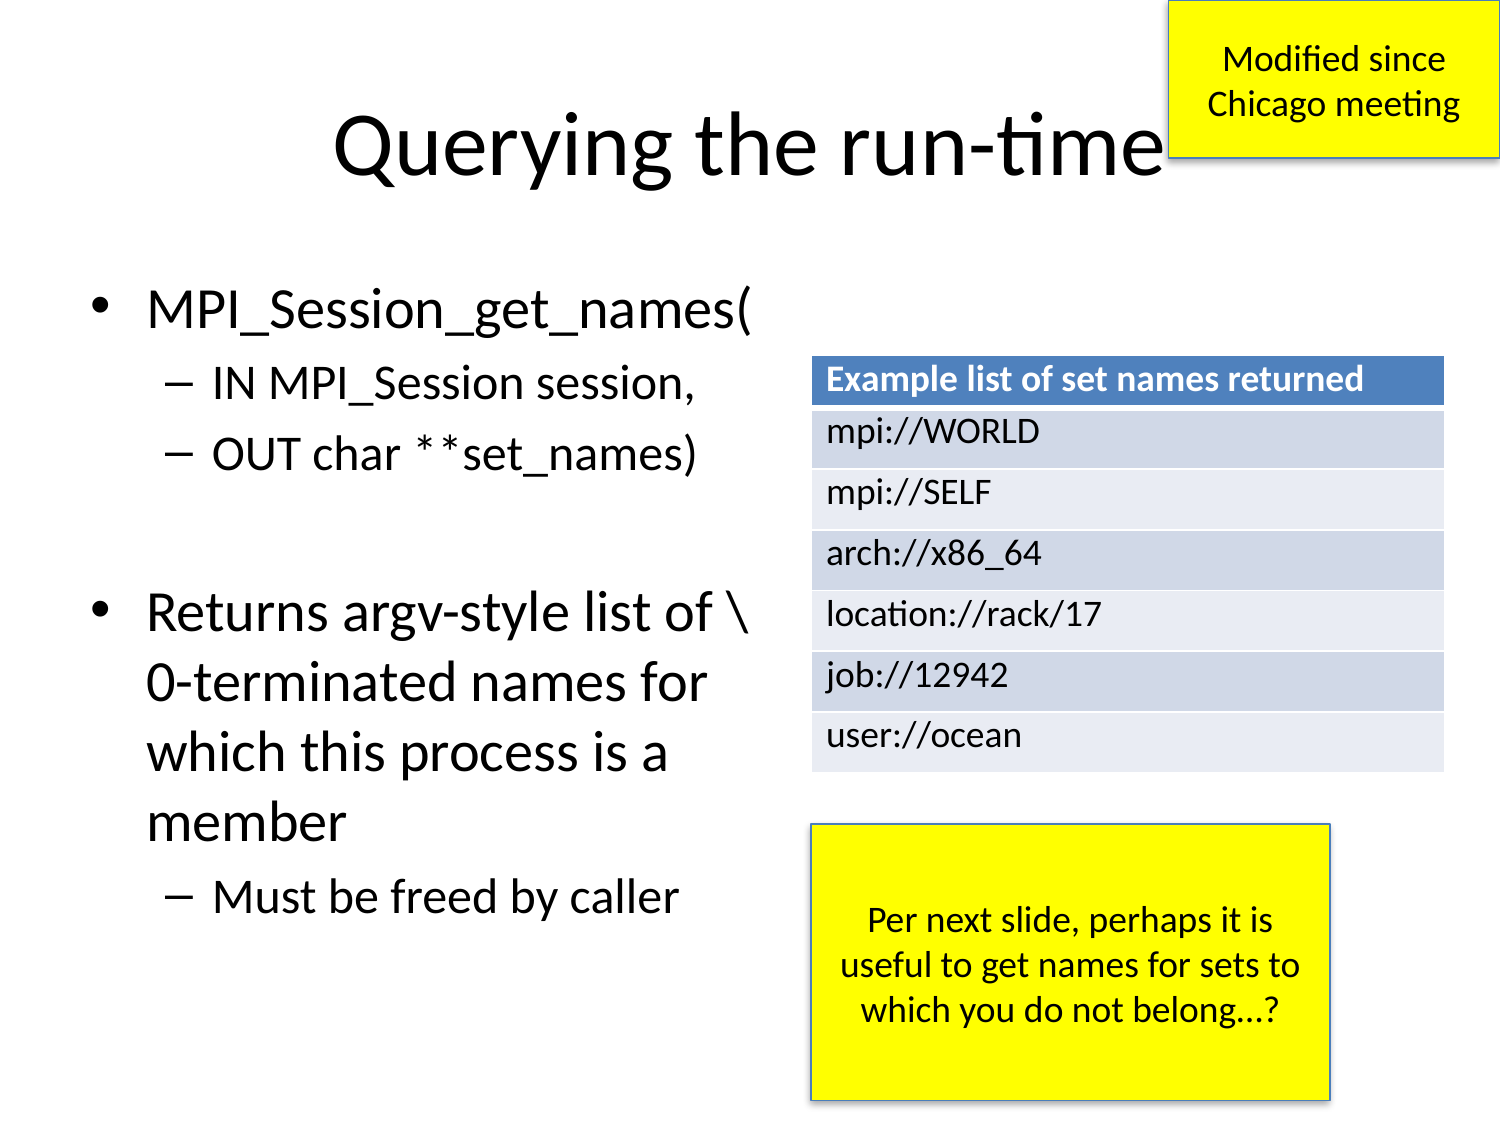

Modified since Chicago meeting
# Querying the run-time
MPI_Session_get_names(
IN MPI_Session session,
OUT char **set_names)

Returns argv-style list of \0-terminated names for which this process is a member
Must be freed by caller
| Example list of set names returned |
| --- |
| mpi://WORLD |
| mpi://SELF |
| arch://x86\_64 |
| location://rack/17 |
| job://12942 |
| user://ocean |
Per next slide, perhaps it is useful to get names for sets to which you do not belong…?